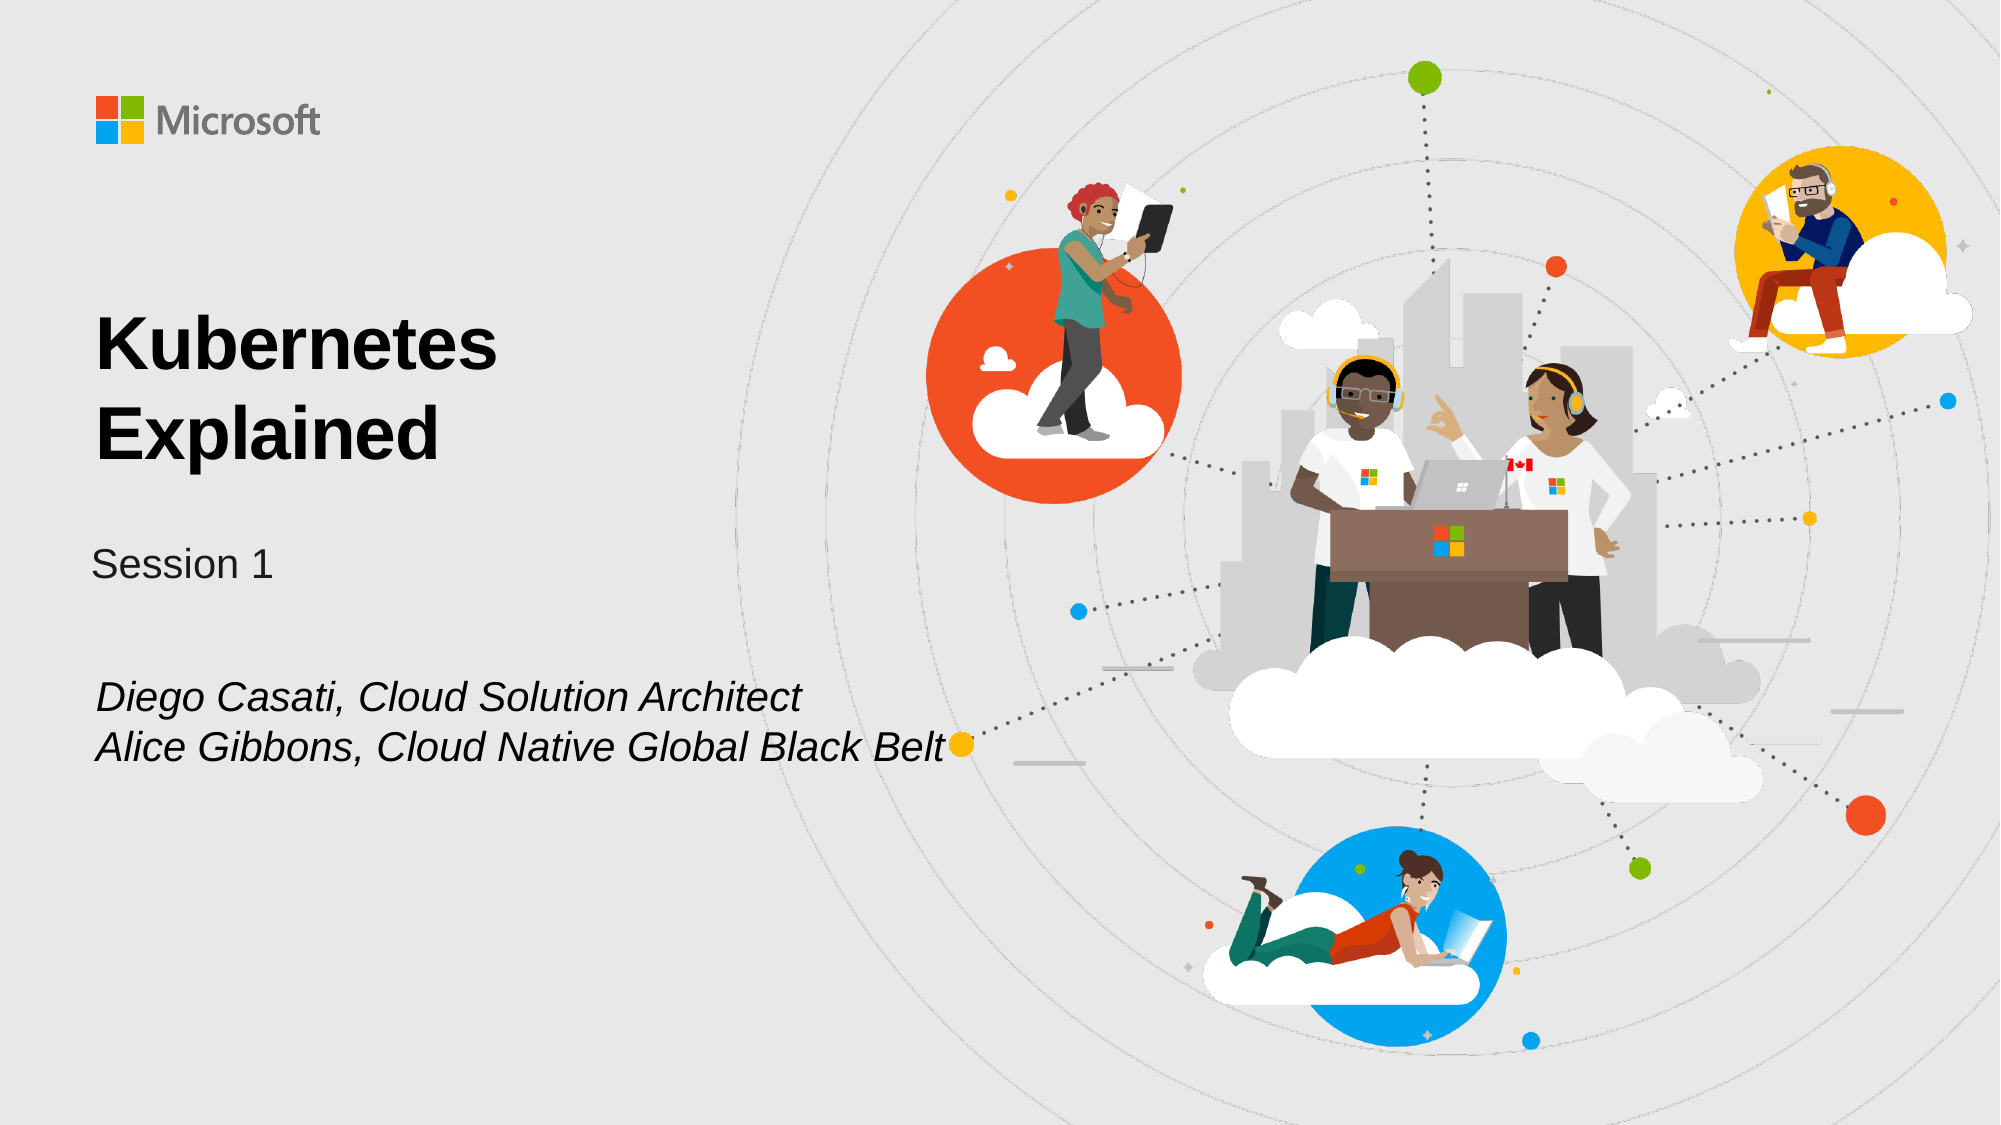

# Kubernetes Explained
Session 1

Diego Casati, Cloud Solution Architect
Alice Gibbons, Cloud Native Global Black Belt